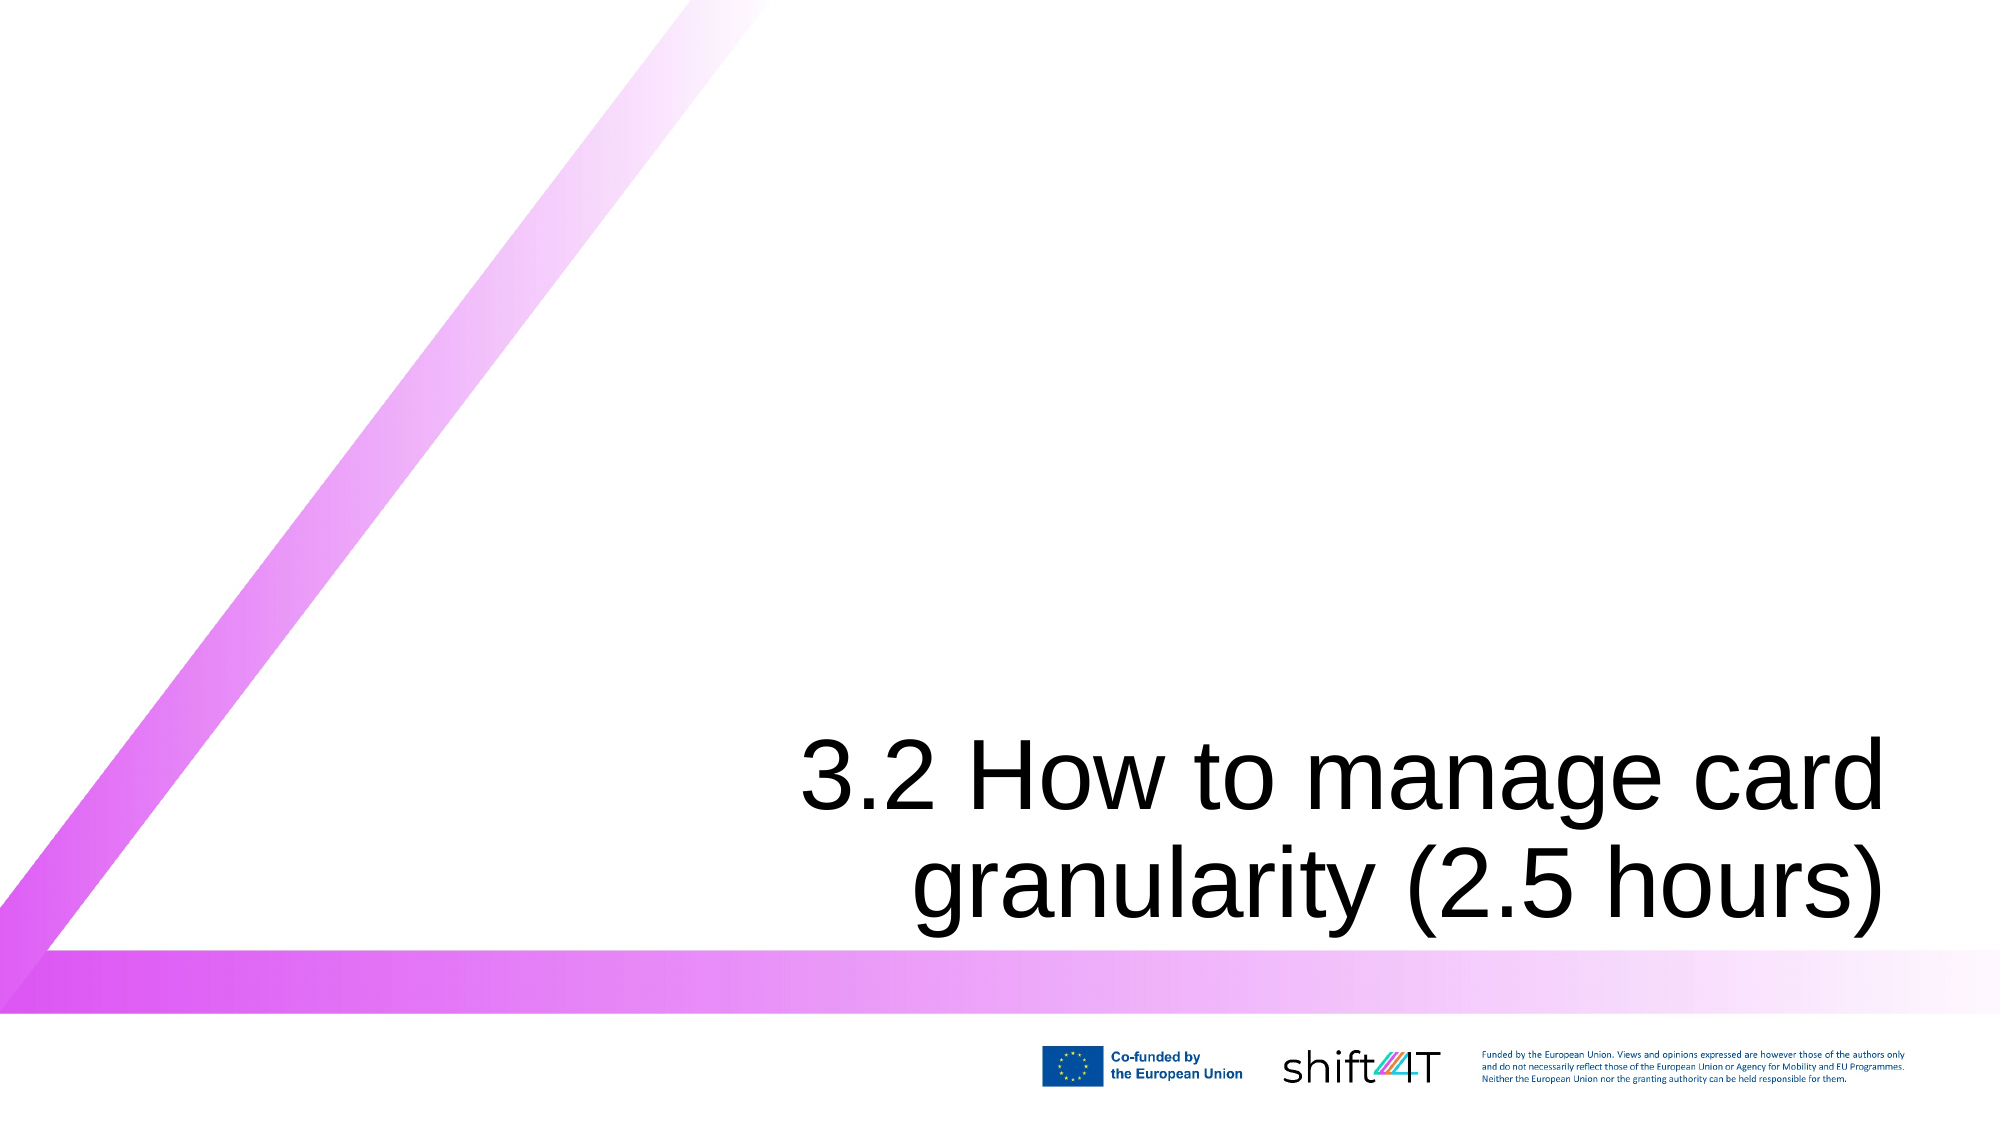

# 3.2 How to manage card granularity (2.5 hours)